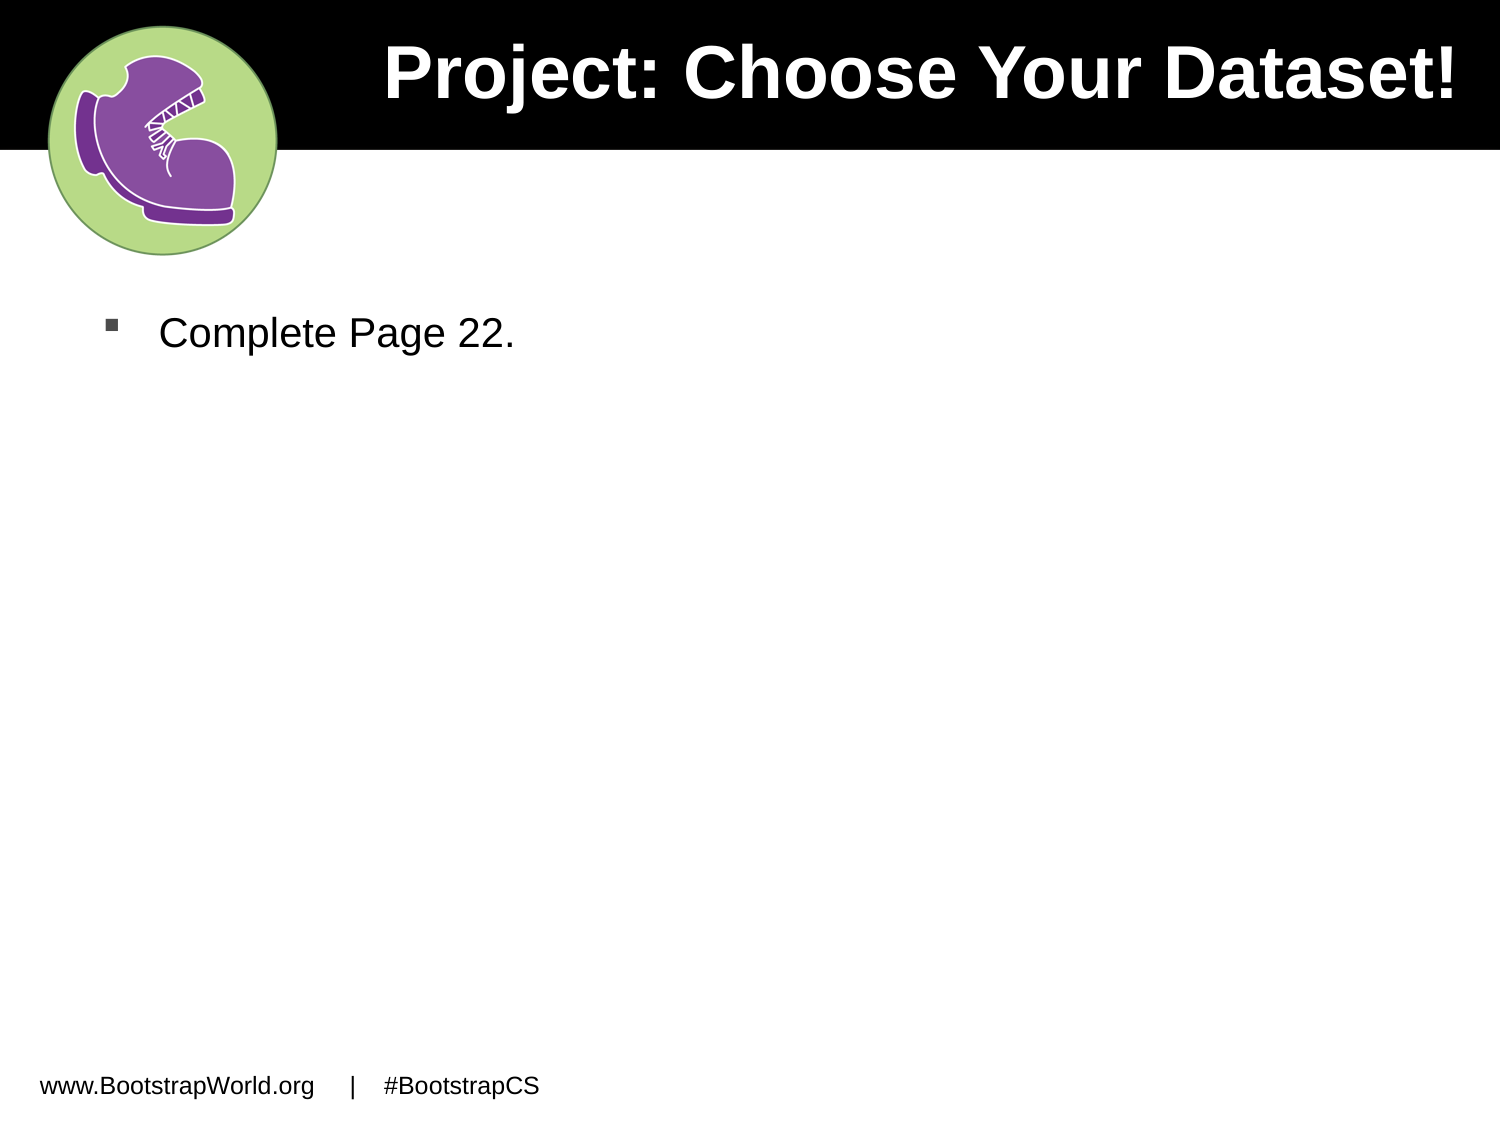

# Project: Choose Your Dataset!
Complete Page 22.
www.BootstrapWorld.org     |    #BootstrapCS